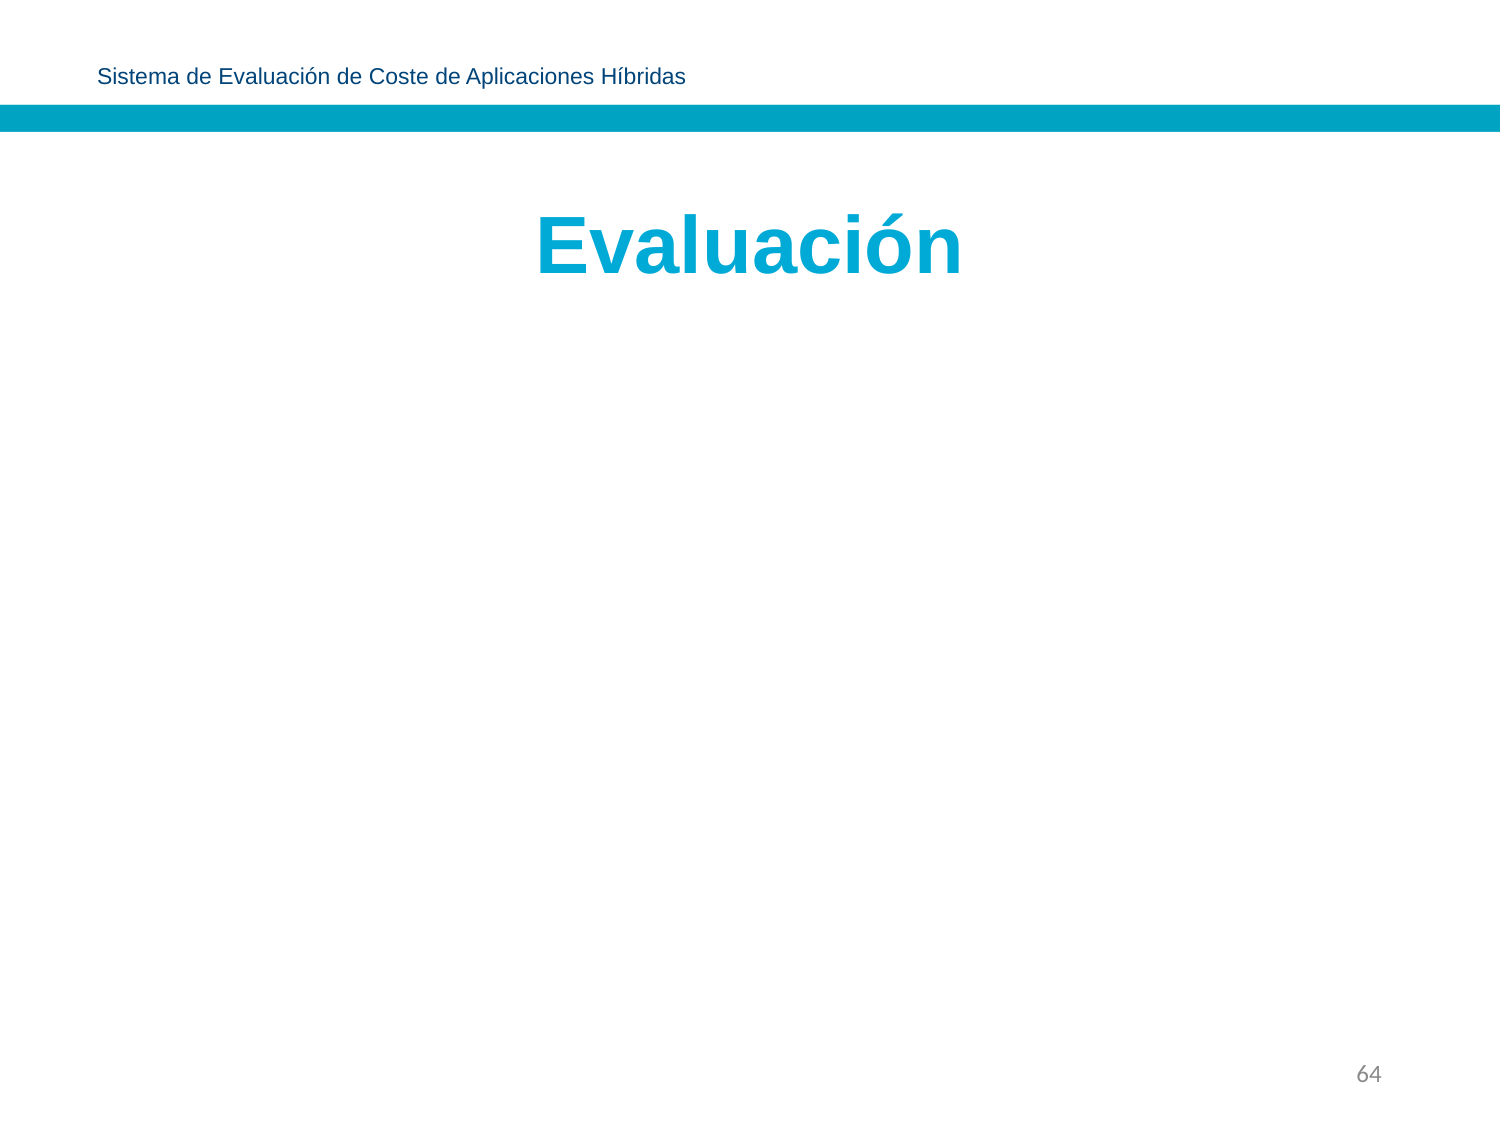

Sistema de Evaluación de Coste de Aplicaciones Híbridas

Evaluación
64